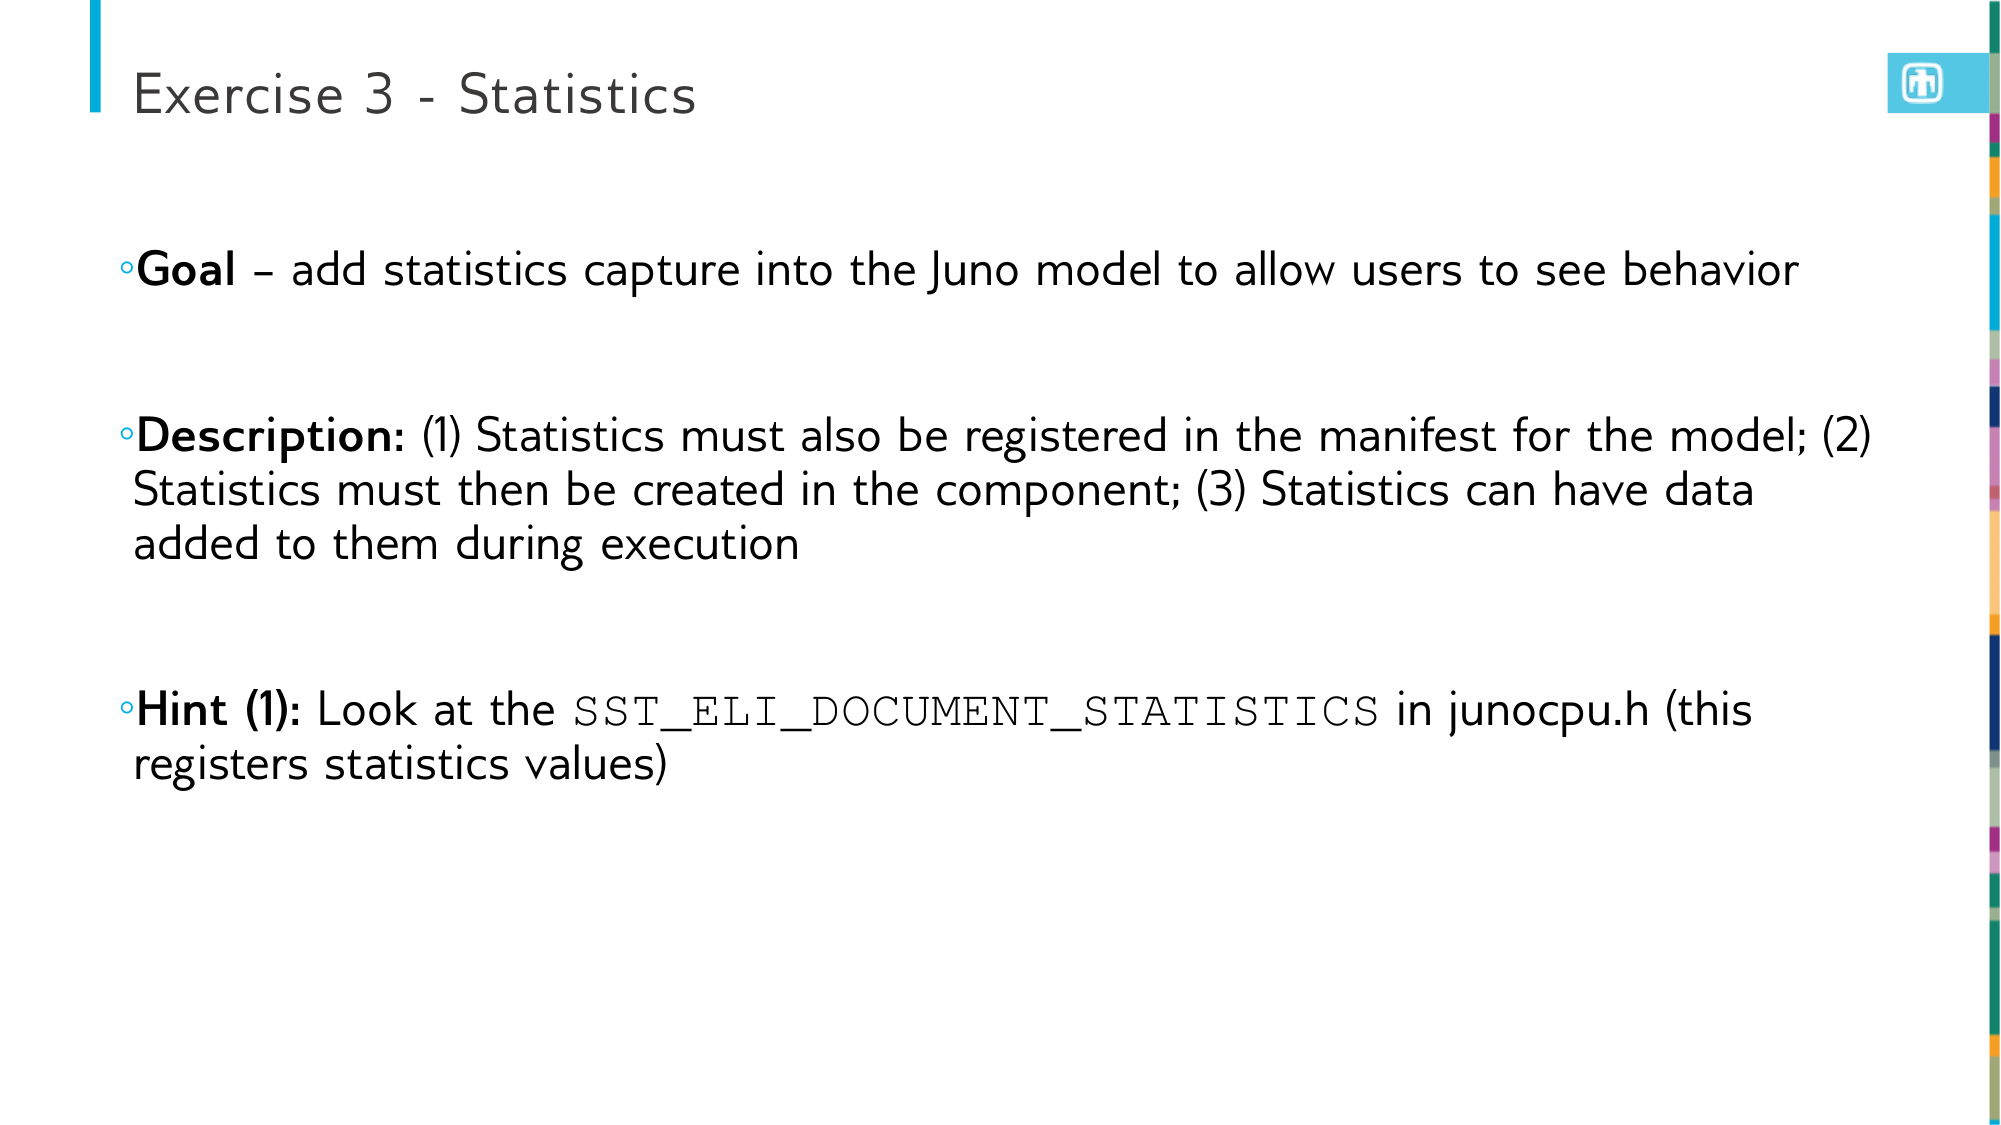

# Exercise 3 - Statistics
Goal – add statistics capture into the Juno model to allow users to see behavior

Description: (1) Statistics must also be registered in the manifest for the model; (2) Statistics must then be created in the component; (3) Statistics can have data added to them during execution

Hint (1): Look at the SST_ELI_DOCUMENT_STATISTICS in junocpu.h (this registers statistics values)